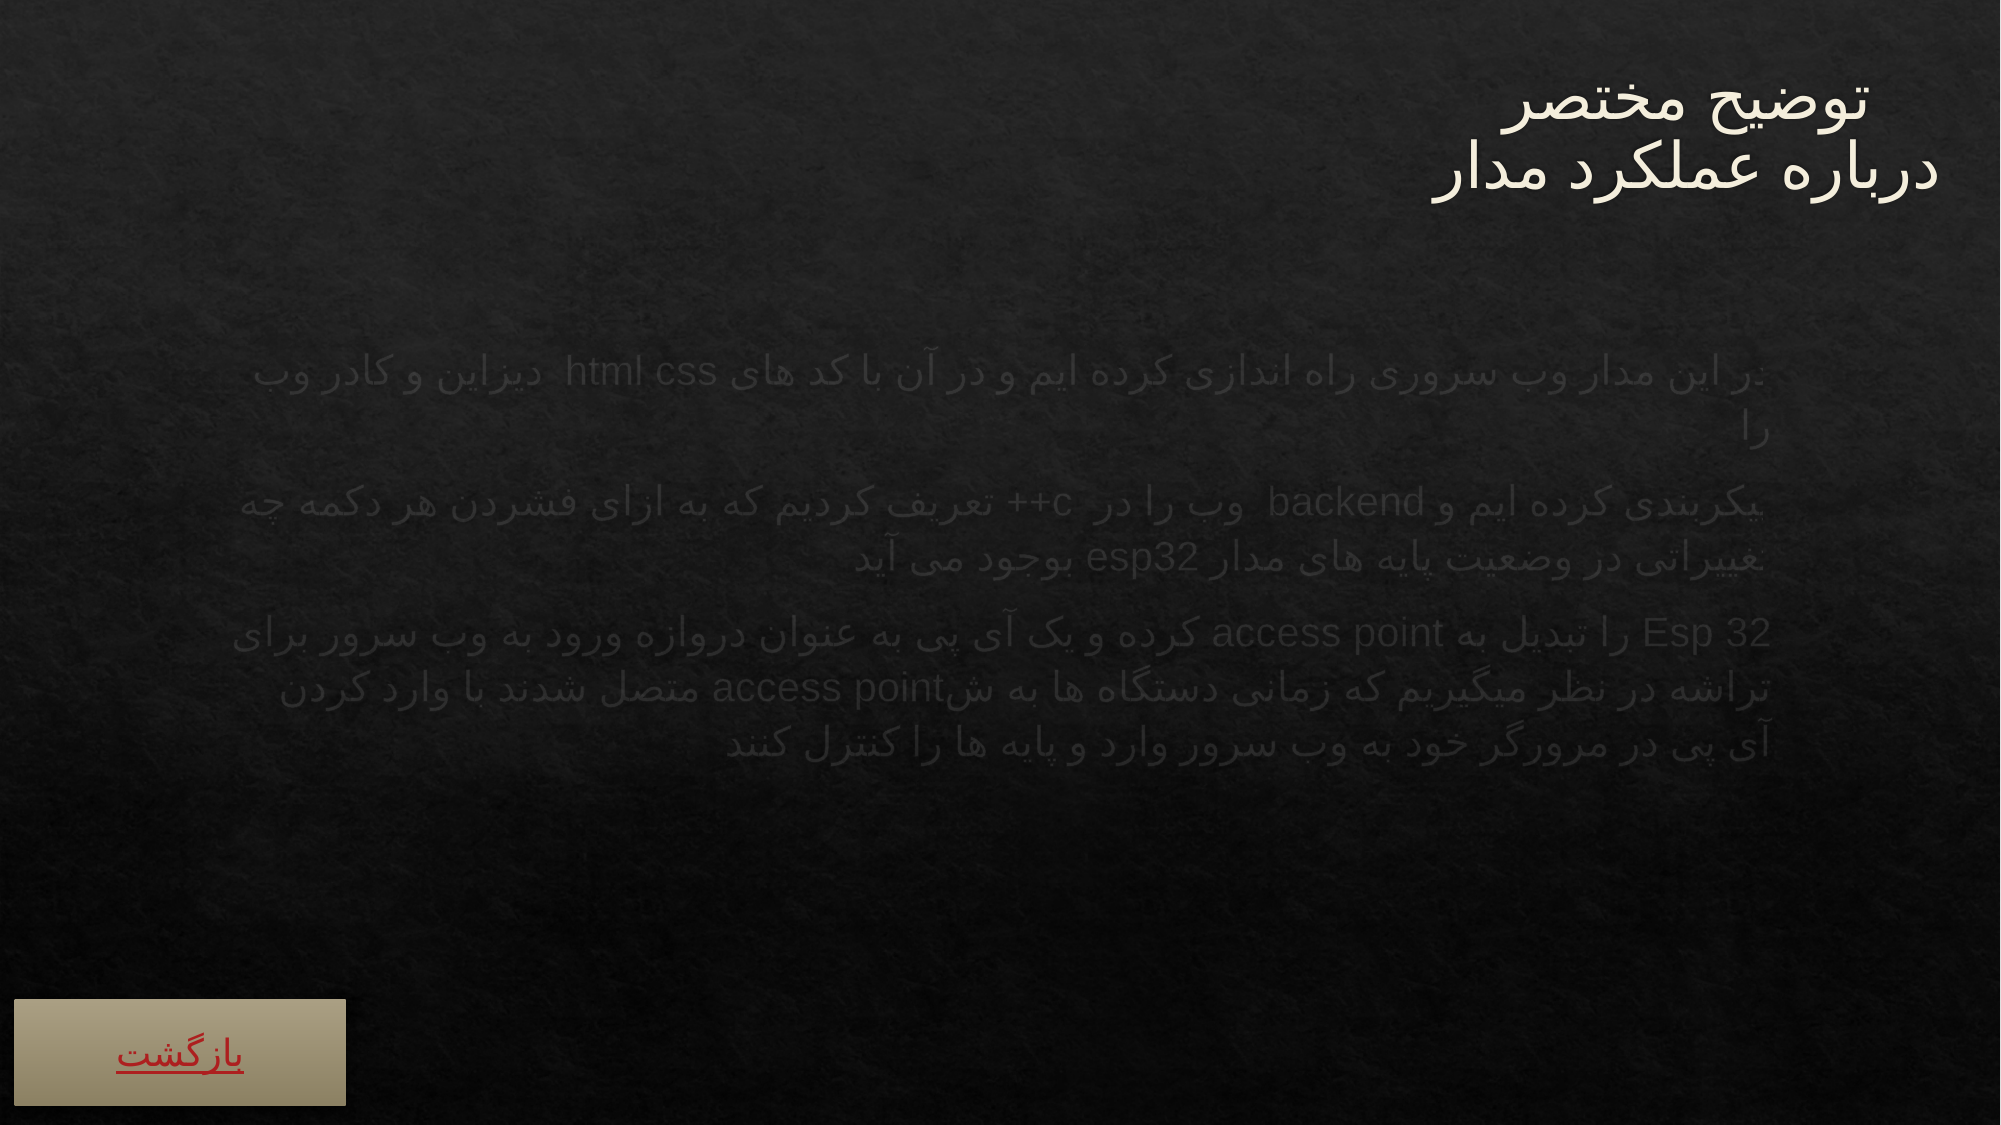

# توضیح مختصر درباره عملکرد مدار
در این مدار وب سروری راه اندازی کرده ایم و در آن با کد های html css  دیزاین و کادر وب را
پیکربندی کرده ایم و backend  وب را در  c++ تعریف کردیم که به ازای فشردن هر دکمه چه تغییراتی در وضعیت پایه های مدار esp32 بوجود می آید
Esp 32 را تبدیل به access point کرده و یک آی پی به عنوان دروازه ورود به وب سرور برای تراشه در نظر میگیریم که زمانی دستگاه ها به شaccess point متصل شدند با وارد کردن آی پی در مرورگر خود به وب سرور وارد و پایه ها را کنترل کنند
بازگشت